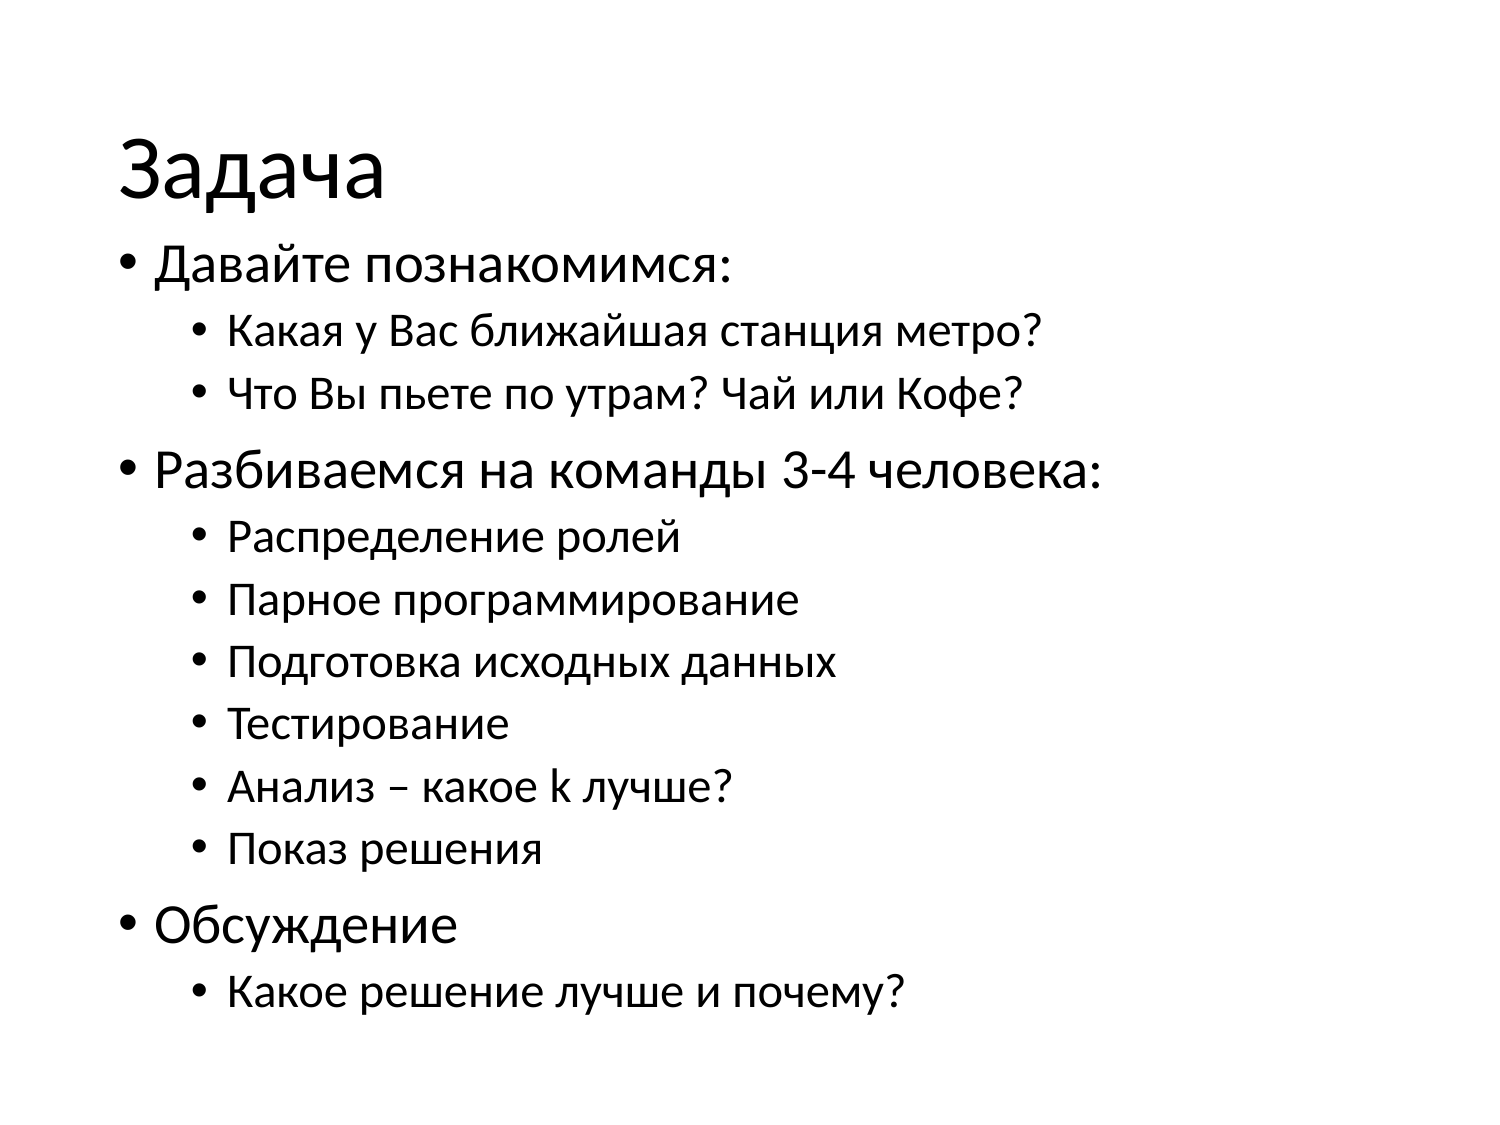

# Задача
Давайте познакомимся:
Какая у Вас ближайшая станция метро?
Что Вы пьете по утрам? Чай или Кофе?
Разбиваемся на команды 3-4 человека:
Распределение ролей
Парное программирование
Подготовка исходных данных
Тестирование
Анализ – какое k лучше?
Показ решения
Обсуждение
Какое решение лучше и почему?